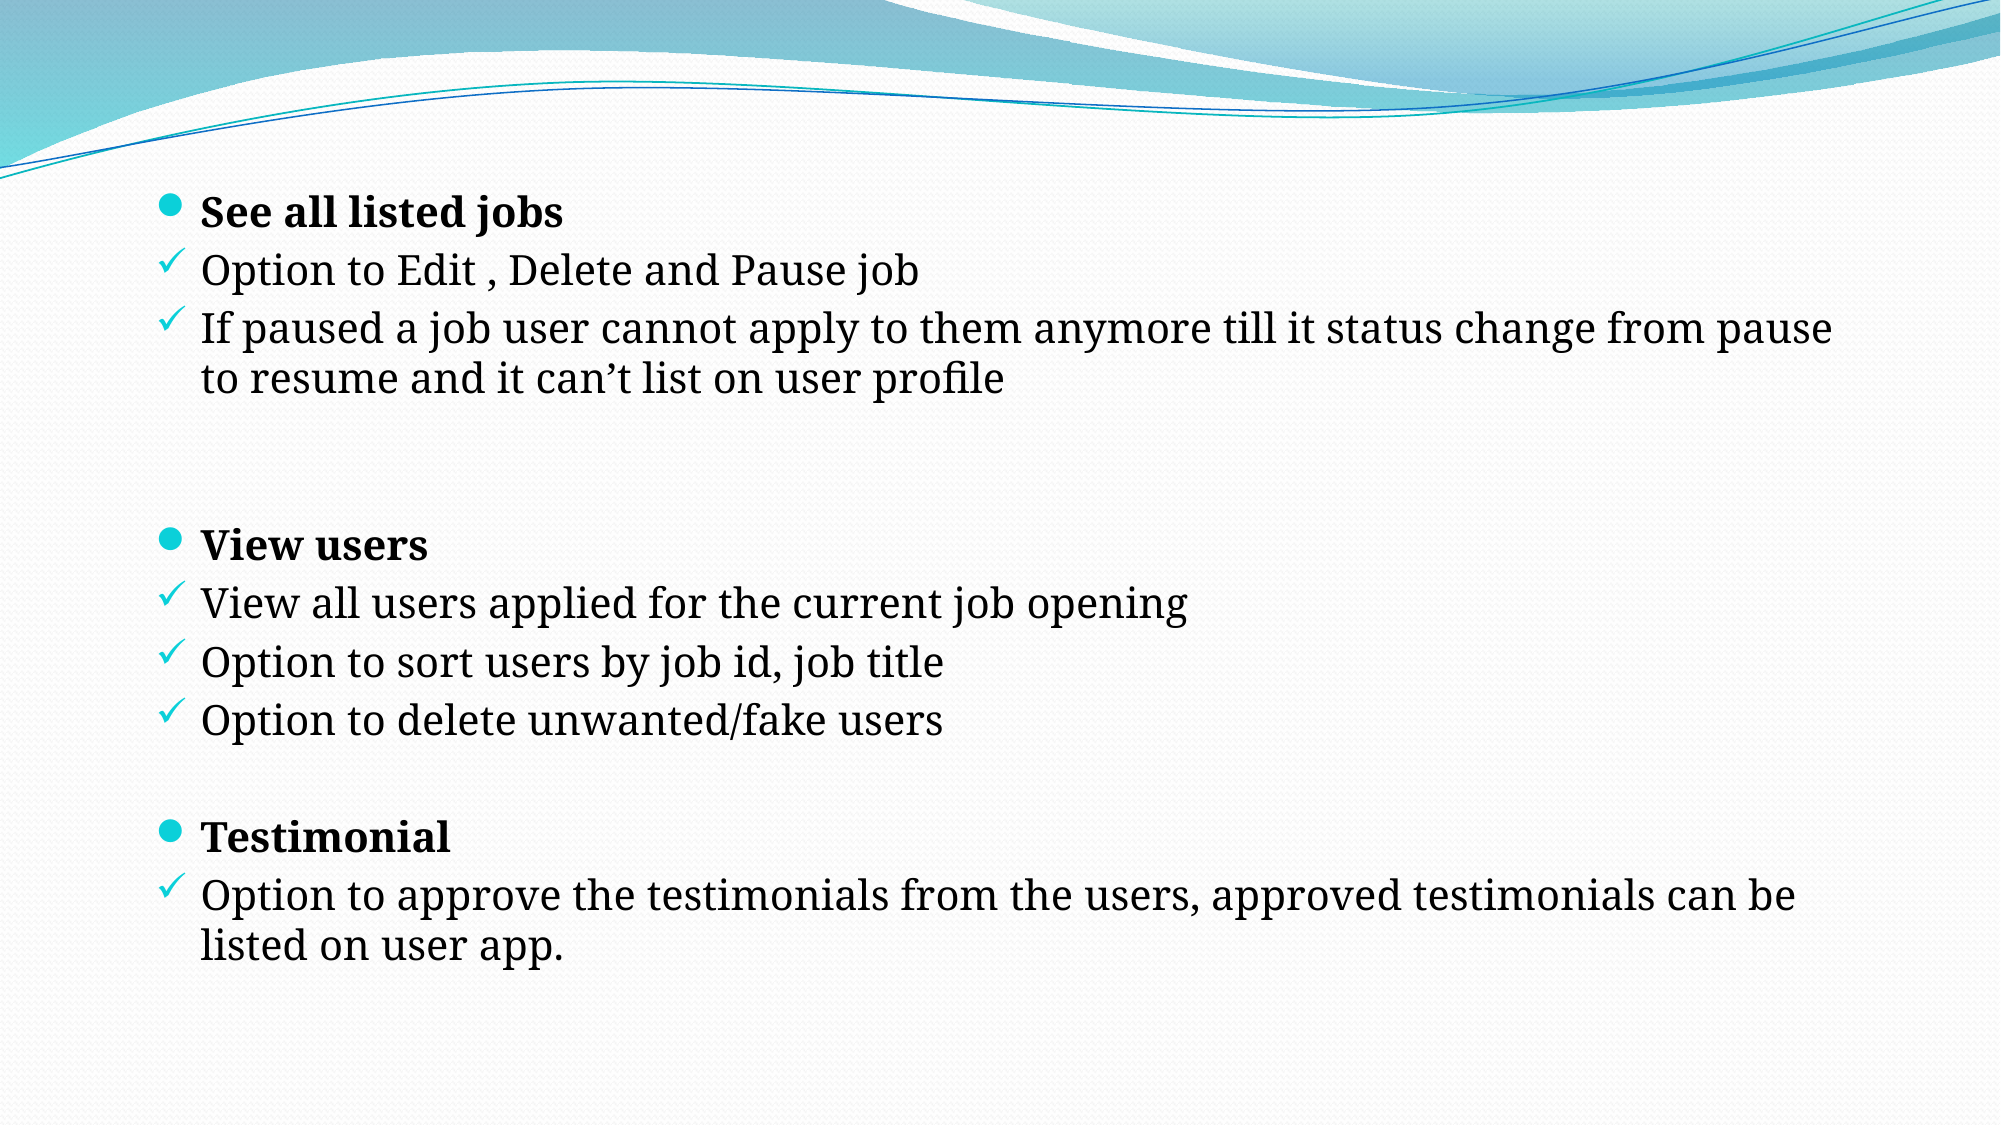

See all listed jobs
Option to Edit , Delete and Pause job
If paused a job user cannot apply to them anymore till it status change from pause to resume and it can’t list on user profile

View users
View all users applied for the current job opening
Option to sort users by job id, job title
Option to delete unwanted/fake users

Testimonial
Option to approve the testimonials from the users, approved testimonials can be listed on user app.